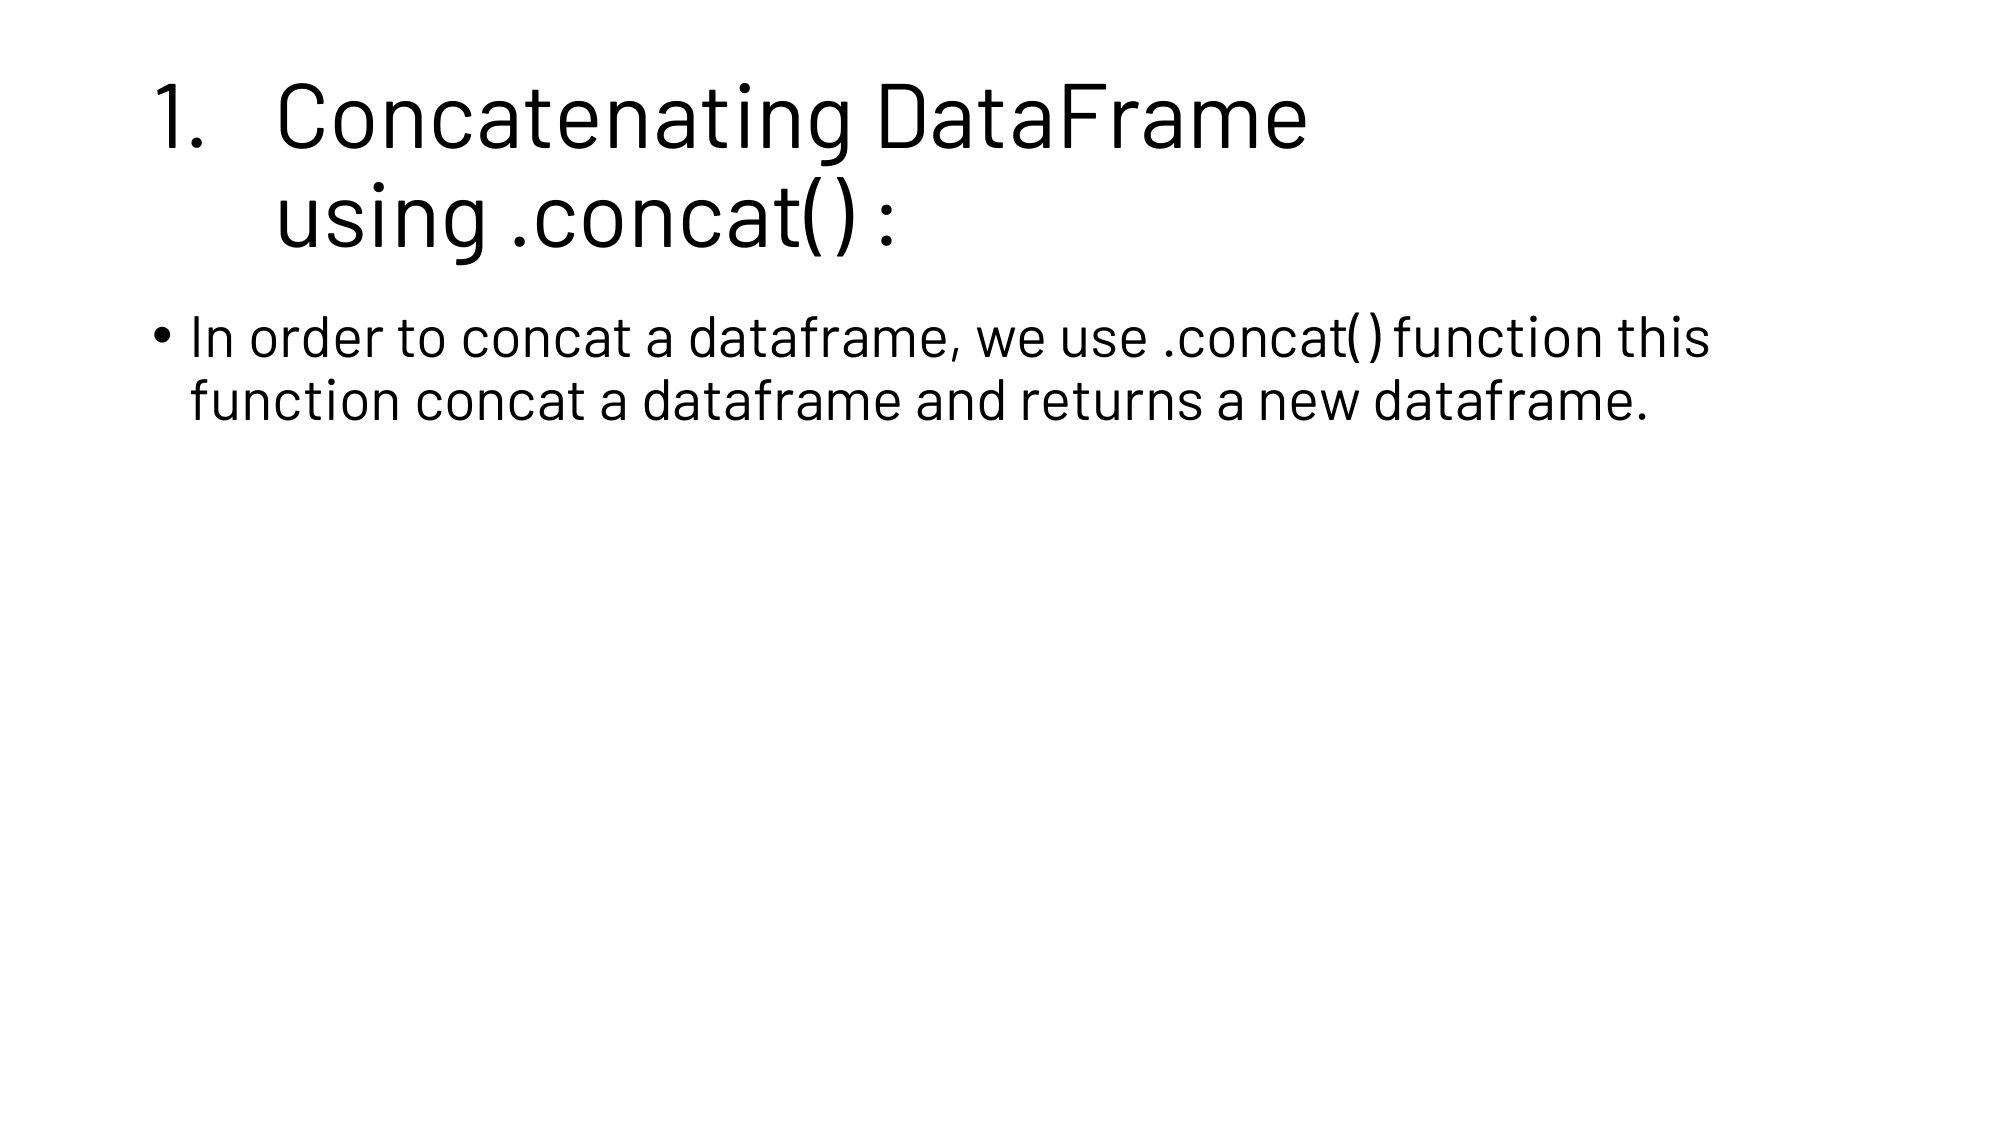

# Concatenating DataFrame using .concat() :
In order to concat a dataframe, we use .concat() function this function concat a dataframe and returns a new dataframe.